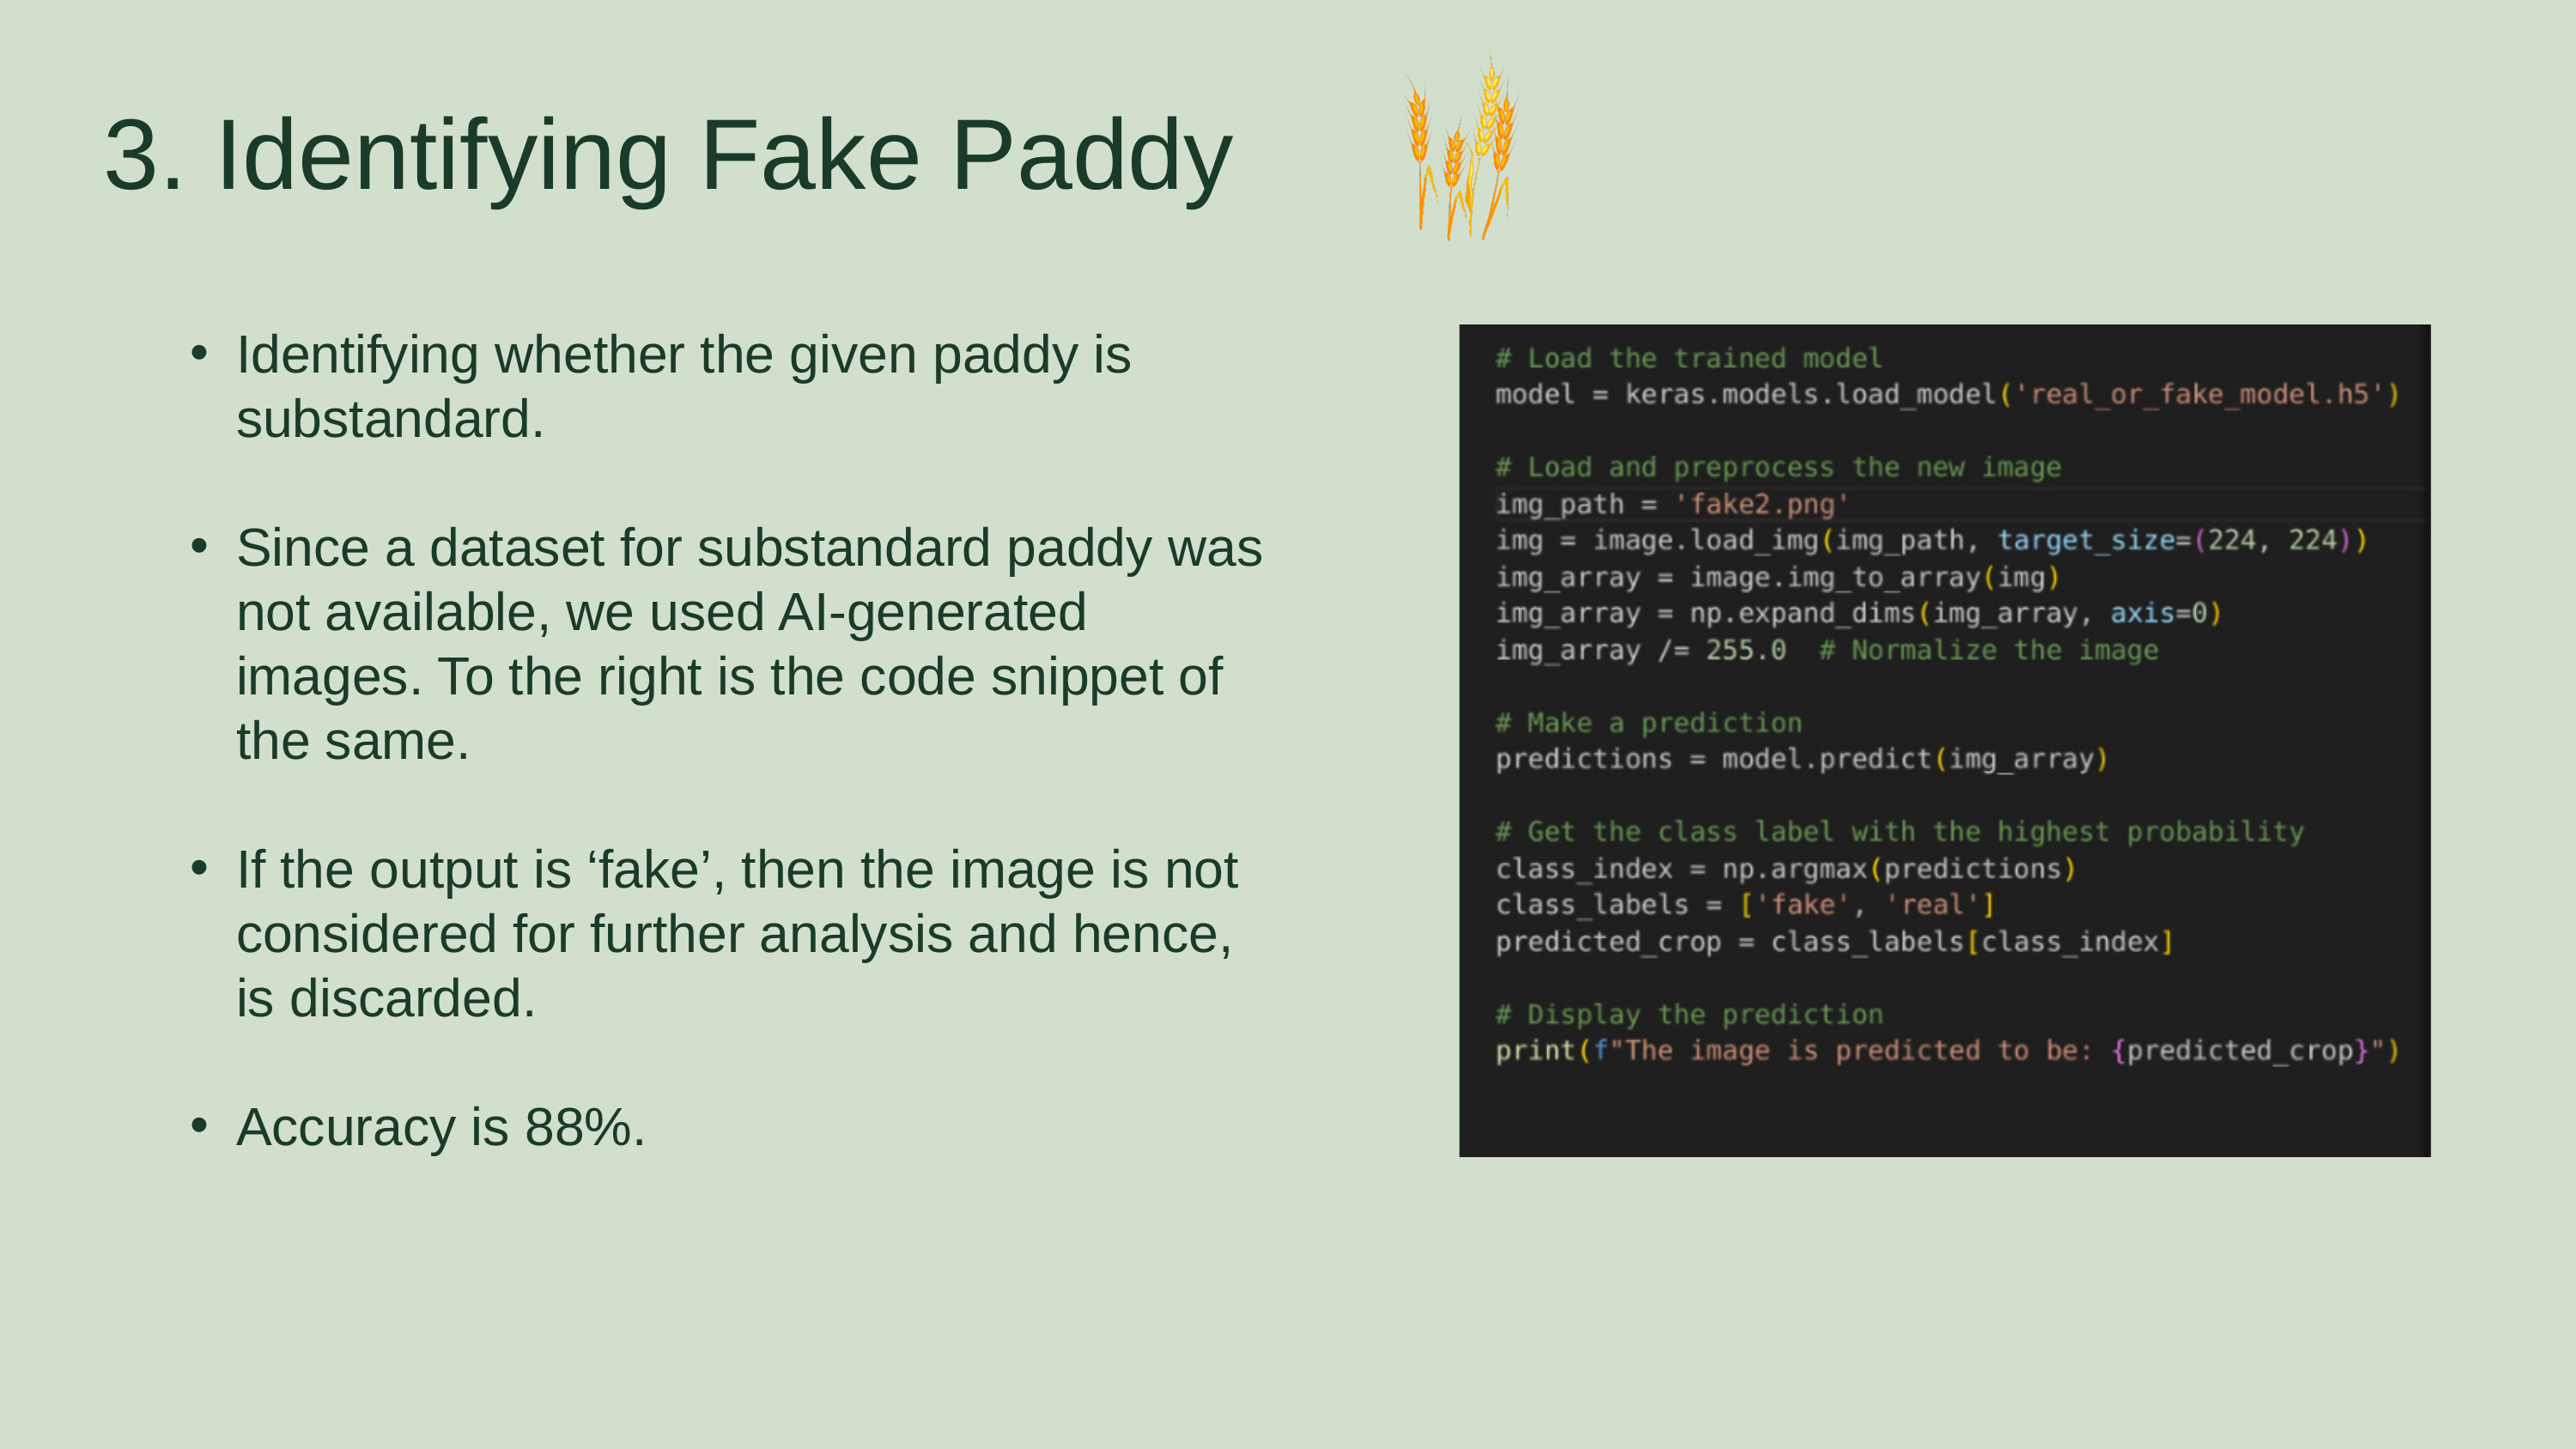

3. Identifying Fake Paddy
Identifying whether the given paddy is substandard.

Since a dataset for substandard paddy was not available, we used AI-generated images. To the right is the code snippet of the same.

If the output is ‘fake’, then the image is not considered for further analysis and hence, is discarded.

Accuracy is 88%.